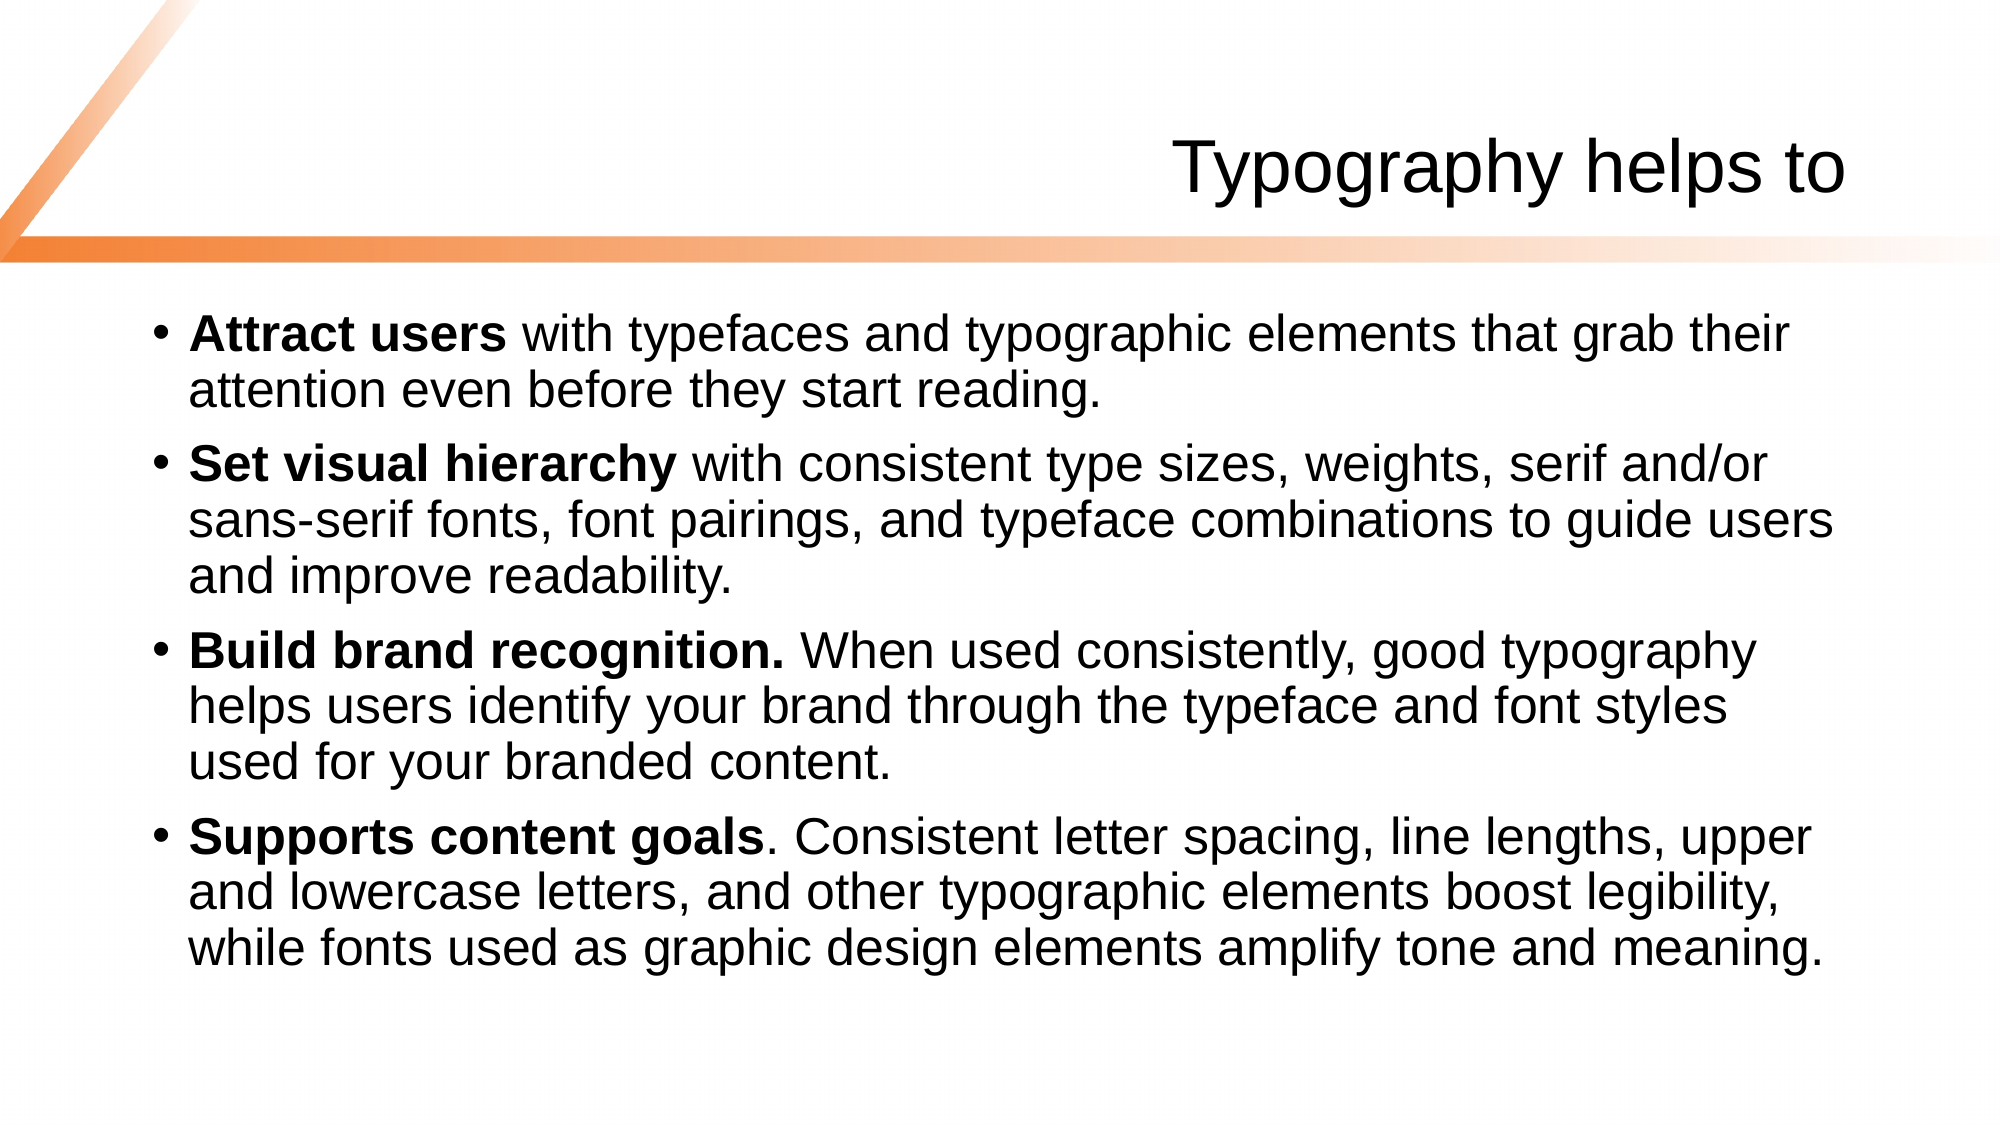

# Typography helps to
Attract users with typefaces and typographic elements that grab their attention even before they start reading.
Set visual hierarchy with consistent type sizes, weights, serif and/or sans-serif fonts, font pairings, and typeface combinations to guide users and improve readability.
Build brand recognition. When used consistently, good typography helps users identify your brand through the typeface and font styles used for your branded content.
Supports content goals. Consistent letter spacing, line lengths, upper and lowercase letters, and other typographic elements boost legibility, while fonts used as graphic design elements amplify tone and meaning.